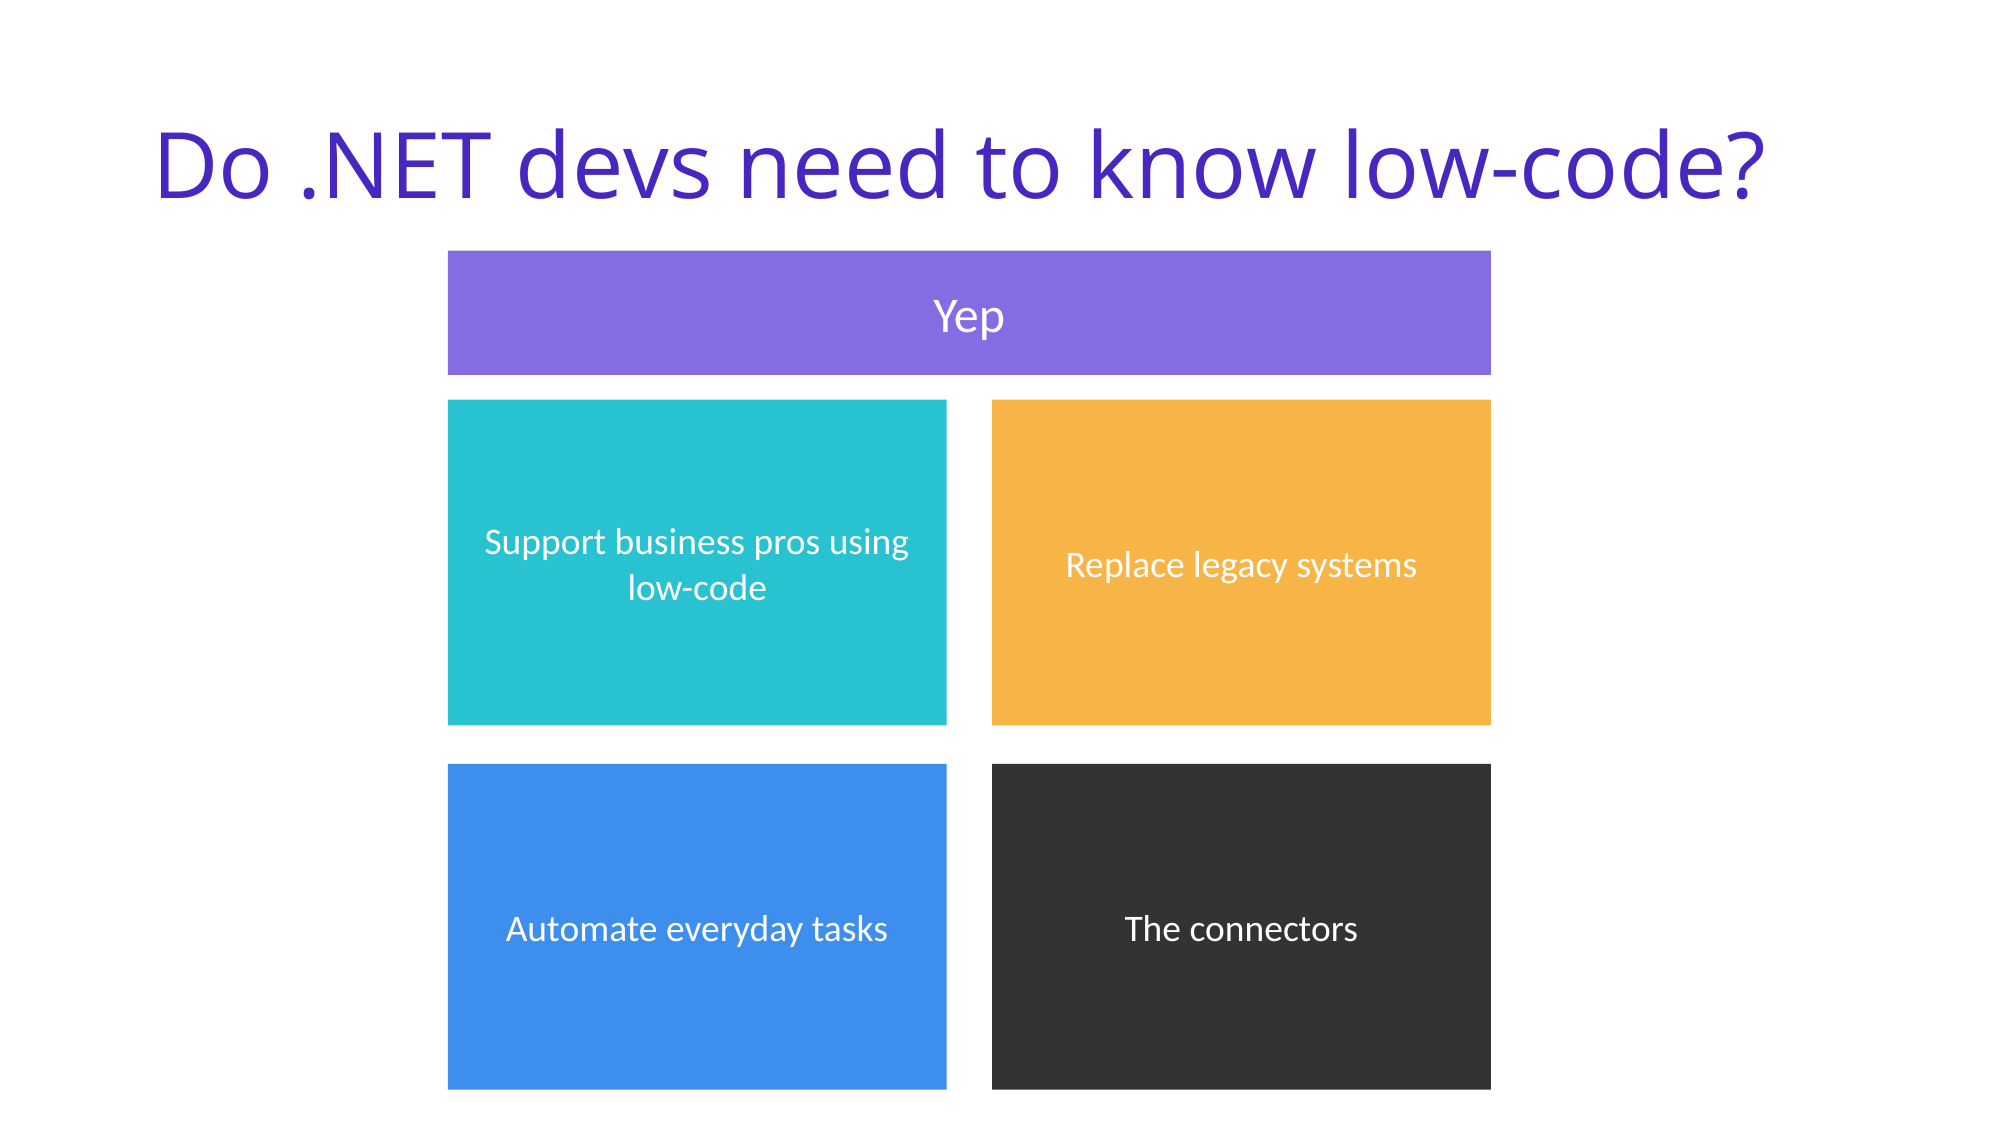

# Do .NET devs need to know low-code?
Yep
Support business pros using low-code
Replace legacy systems
Automate everyday tasks
The connectors